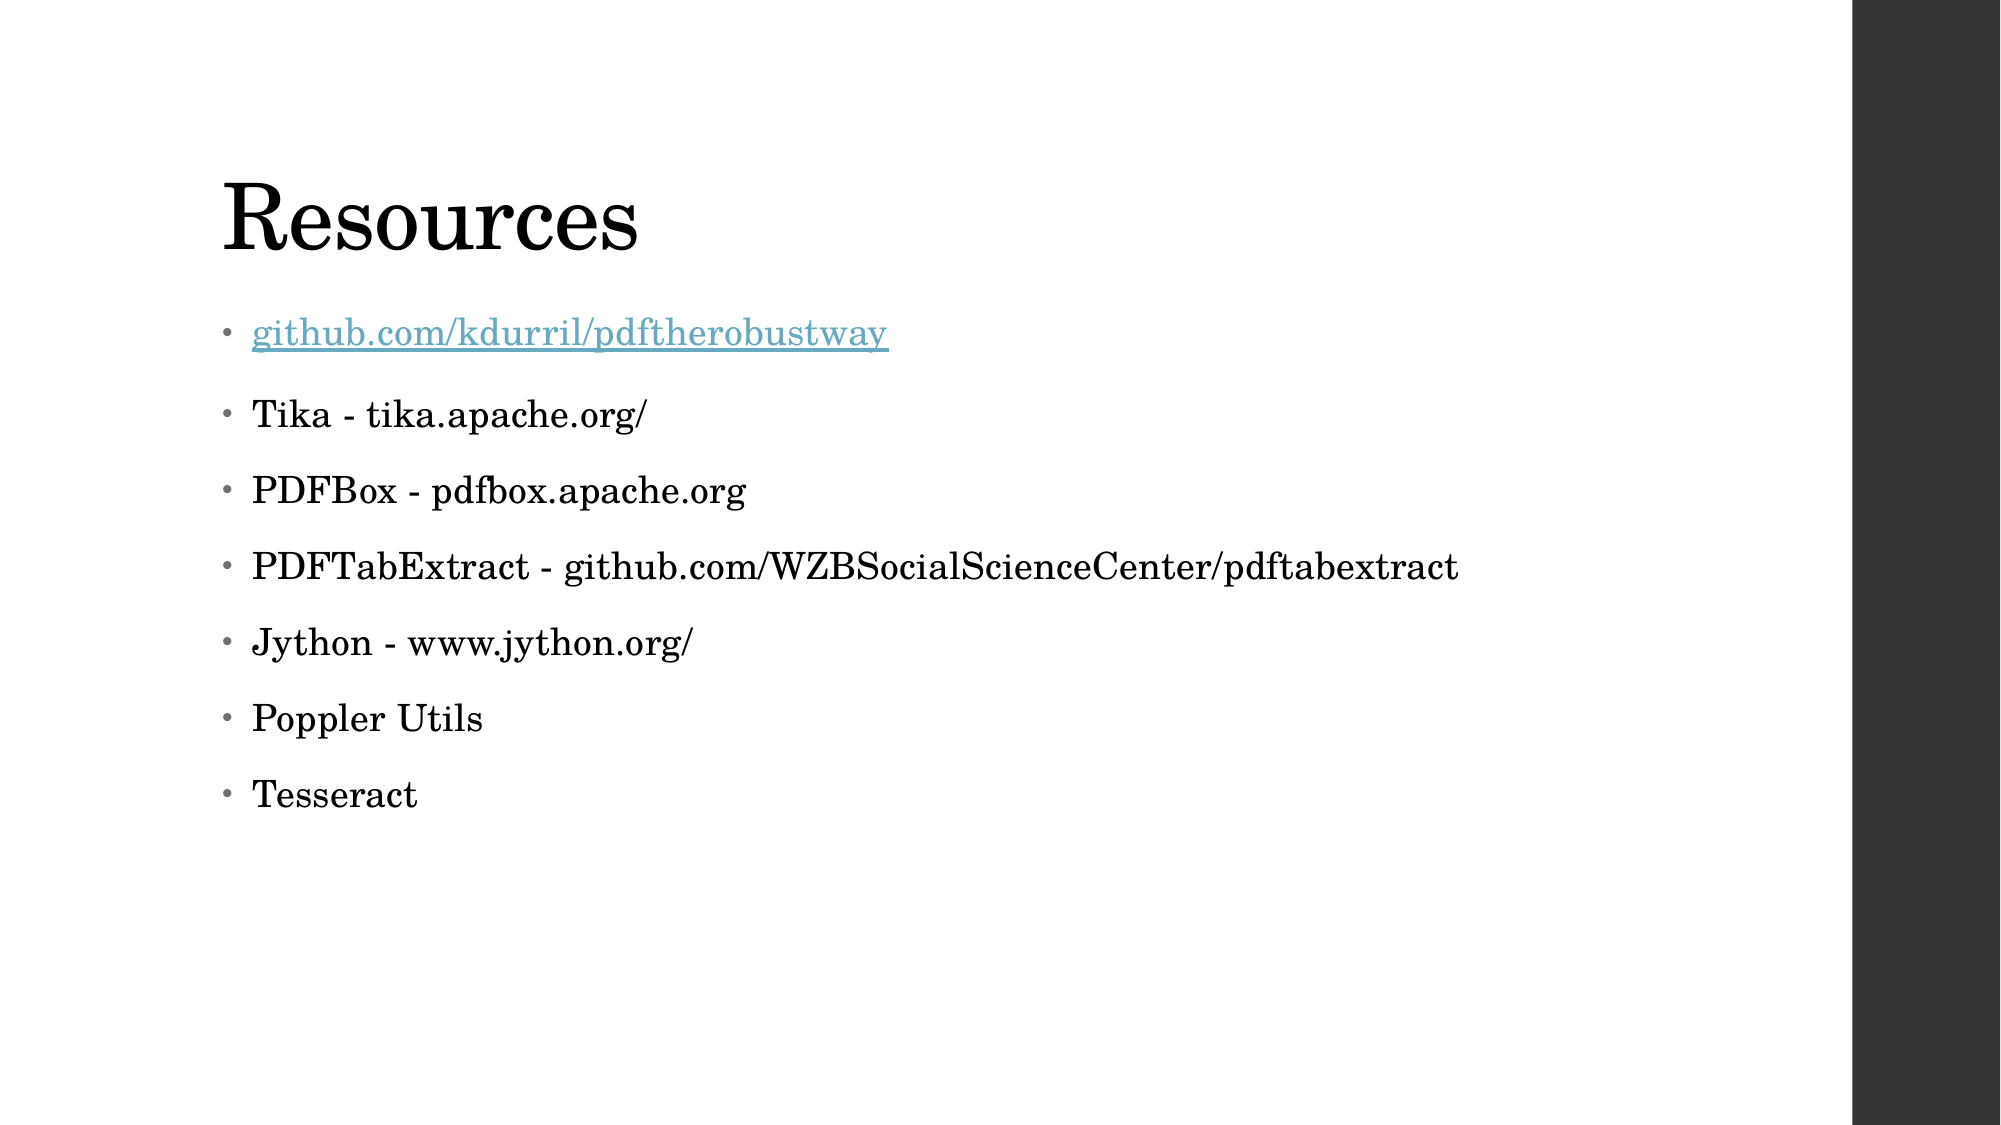

# Resources
github.com/kdurril/pdftherobustway
Tika - tika.apache.org/
PDFBox - pdfbox.apache.org
PDFTabExtract - github.com/WZBSocialScienceCenter/pdftabextract
Jython - www.jython.org/
Poppler Utils
Tesseract